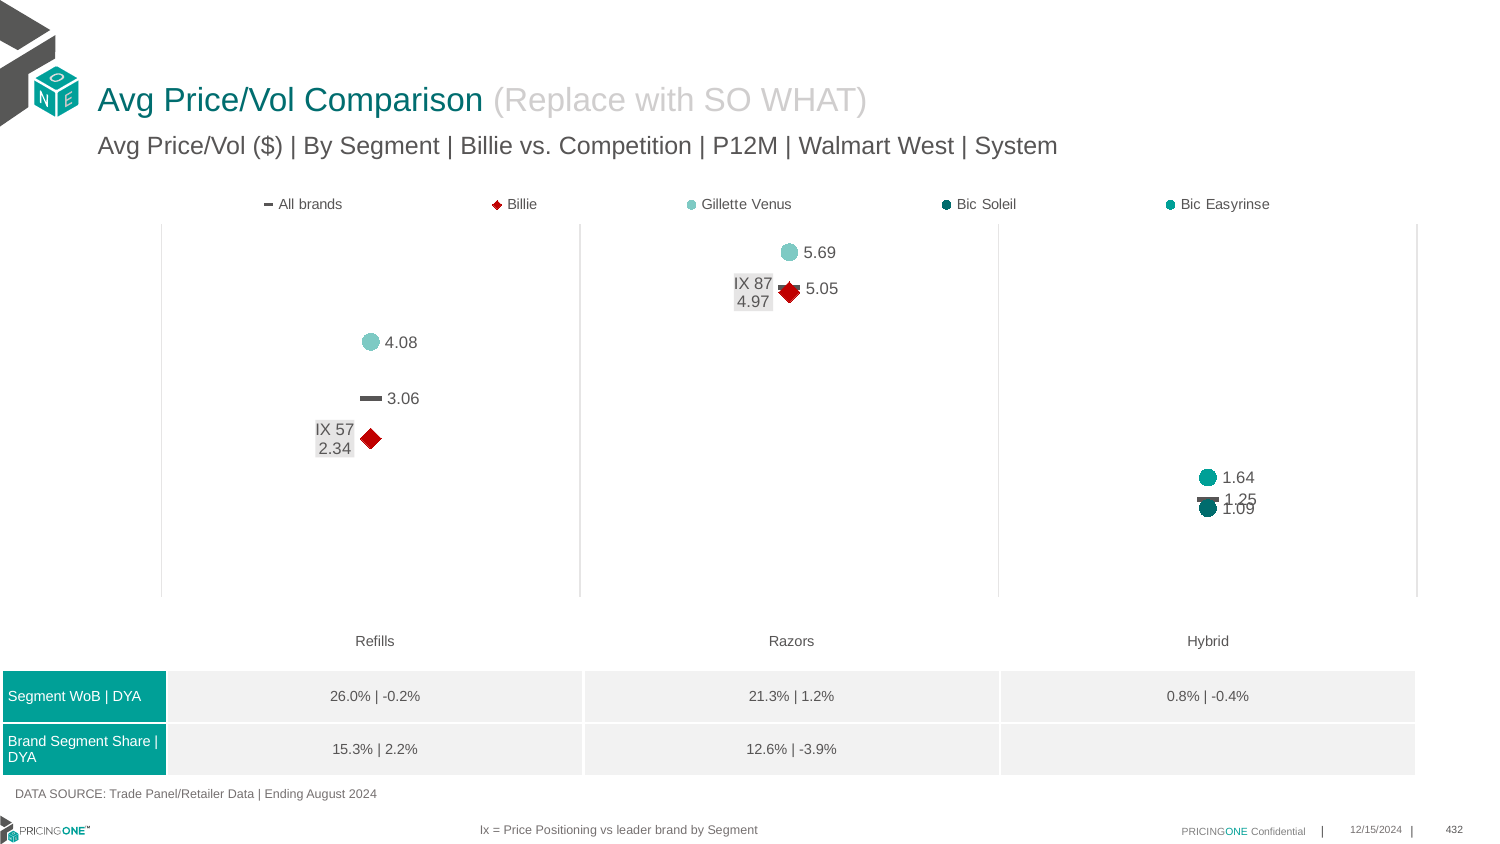

# Avg Price/Vol Comparison (Replace with SO WHAT)
Avg Price/Vol ($) | By Segment | Billie vs. Competition | P12M | Walmart West | System

### Chart

| Category | All brands | Billie | Gillette Venus | Bic Soleil | Bic Easyrinse |
|---|---|---|---|---|---|
| IX 57 | 3.06 | 2.34 | 4.08 | None | None |
| IX 87 | 5.05 | 4.97 | 5.69 | None | None |
| None | 1.25 | None | None | 1.09 | 1.64 |
|  | Refills | Razors | Hybrid |
| --- | --- | --- | --- |
| Segment WoB | DYA | 26.0% | -0.2% | 21.3% | 1.2% | 0.8% | -0.4% |
| Brand Segment Share | DYA | 15.3% | 2.2% | 12.6% | -3.9% |  |
DATA SOURCE: Trade Panel/Retailer Data | Ending August 2024
Ix = Price Positioning vs leader brand by Segment
12/15/2024
432